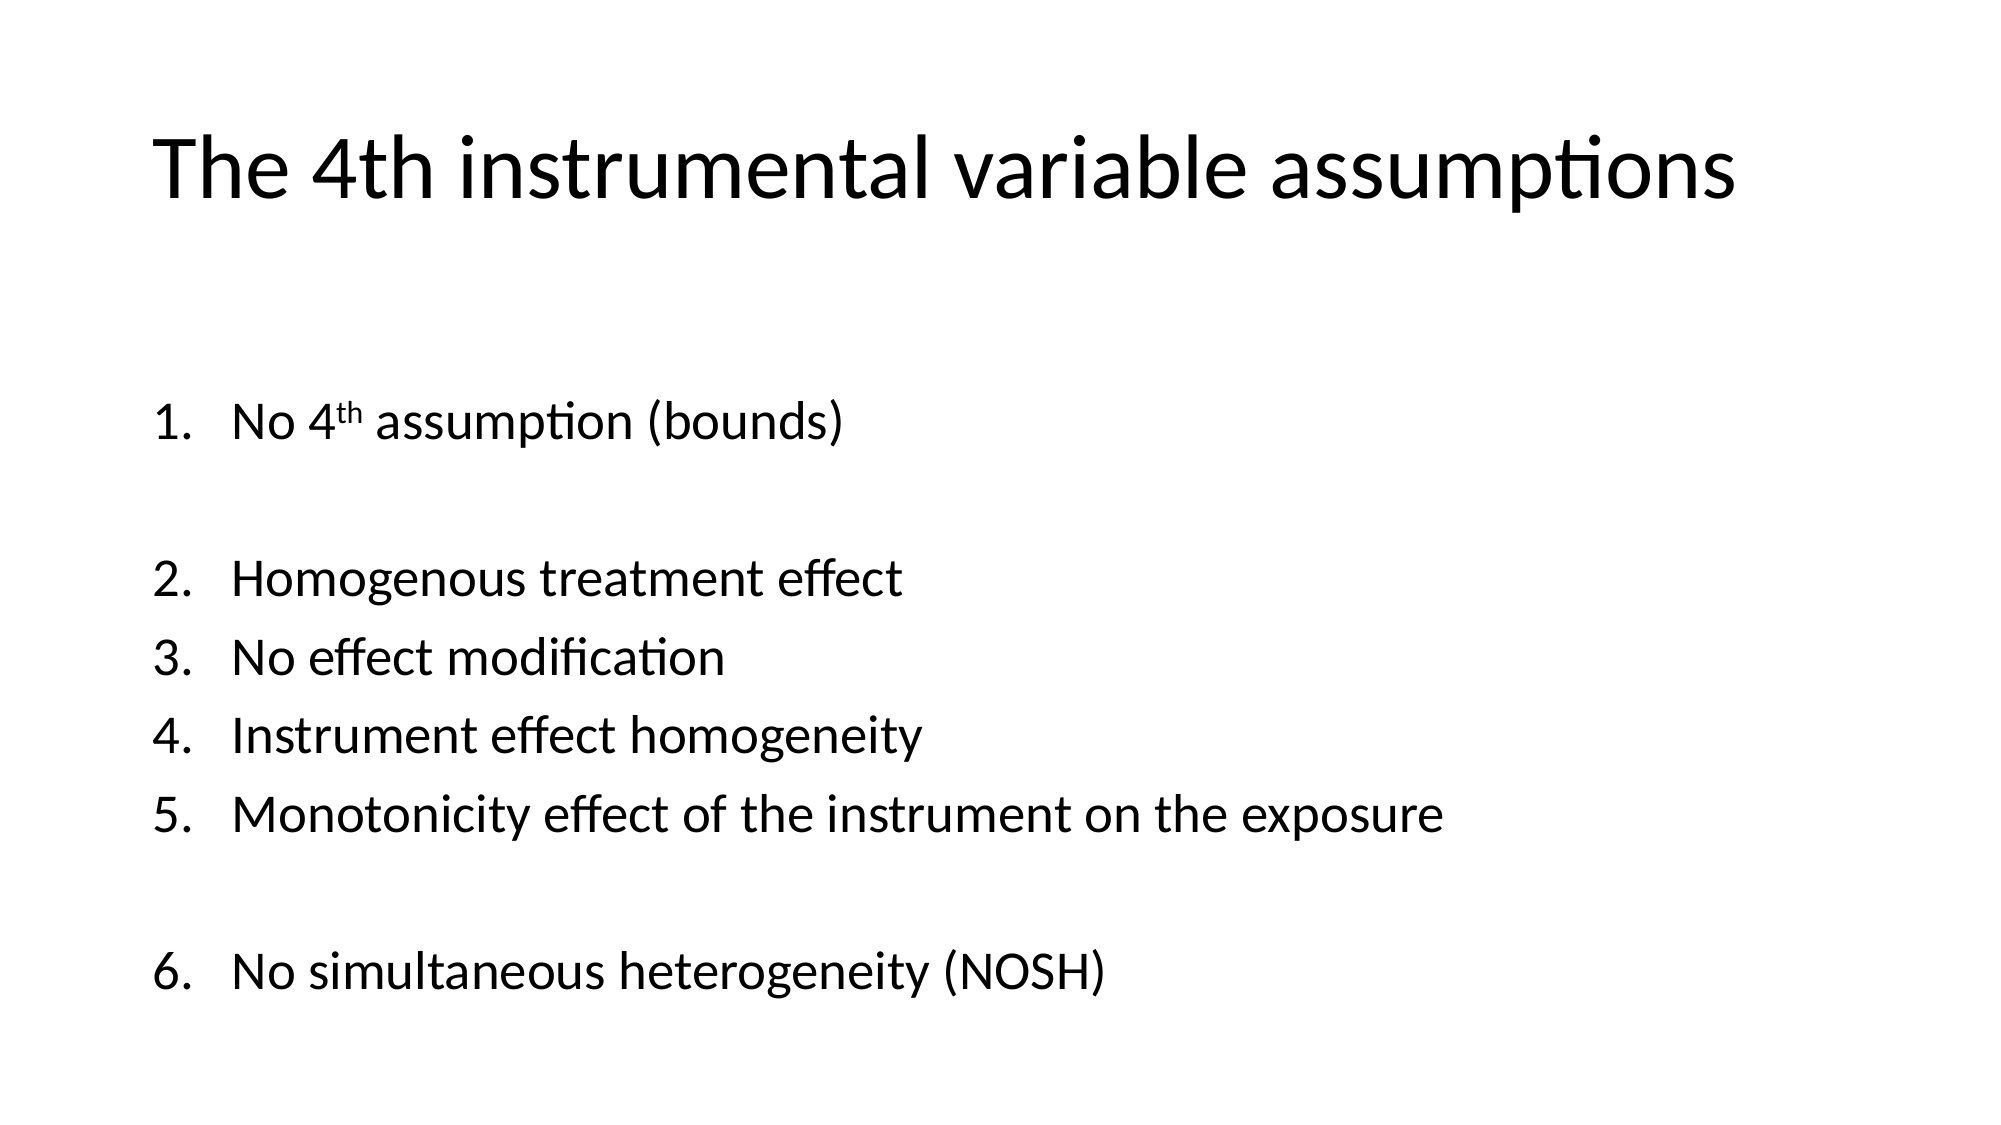

# The 4th instrumental variable assumptions

No 4th assumption (bounds)

Homogenous treatment effect
No effect modification
Instrument effect homogeneity
Monotonicity effect of the instrument on the exposure

No simultaneous heterogeneity (NOSH)